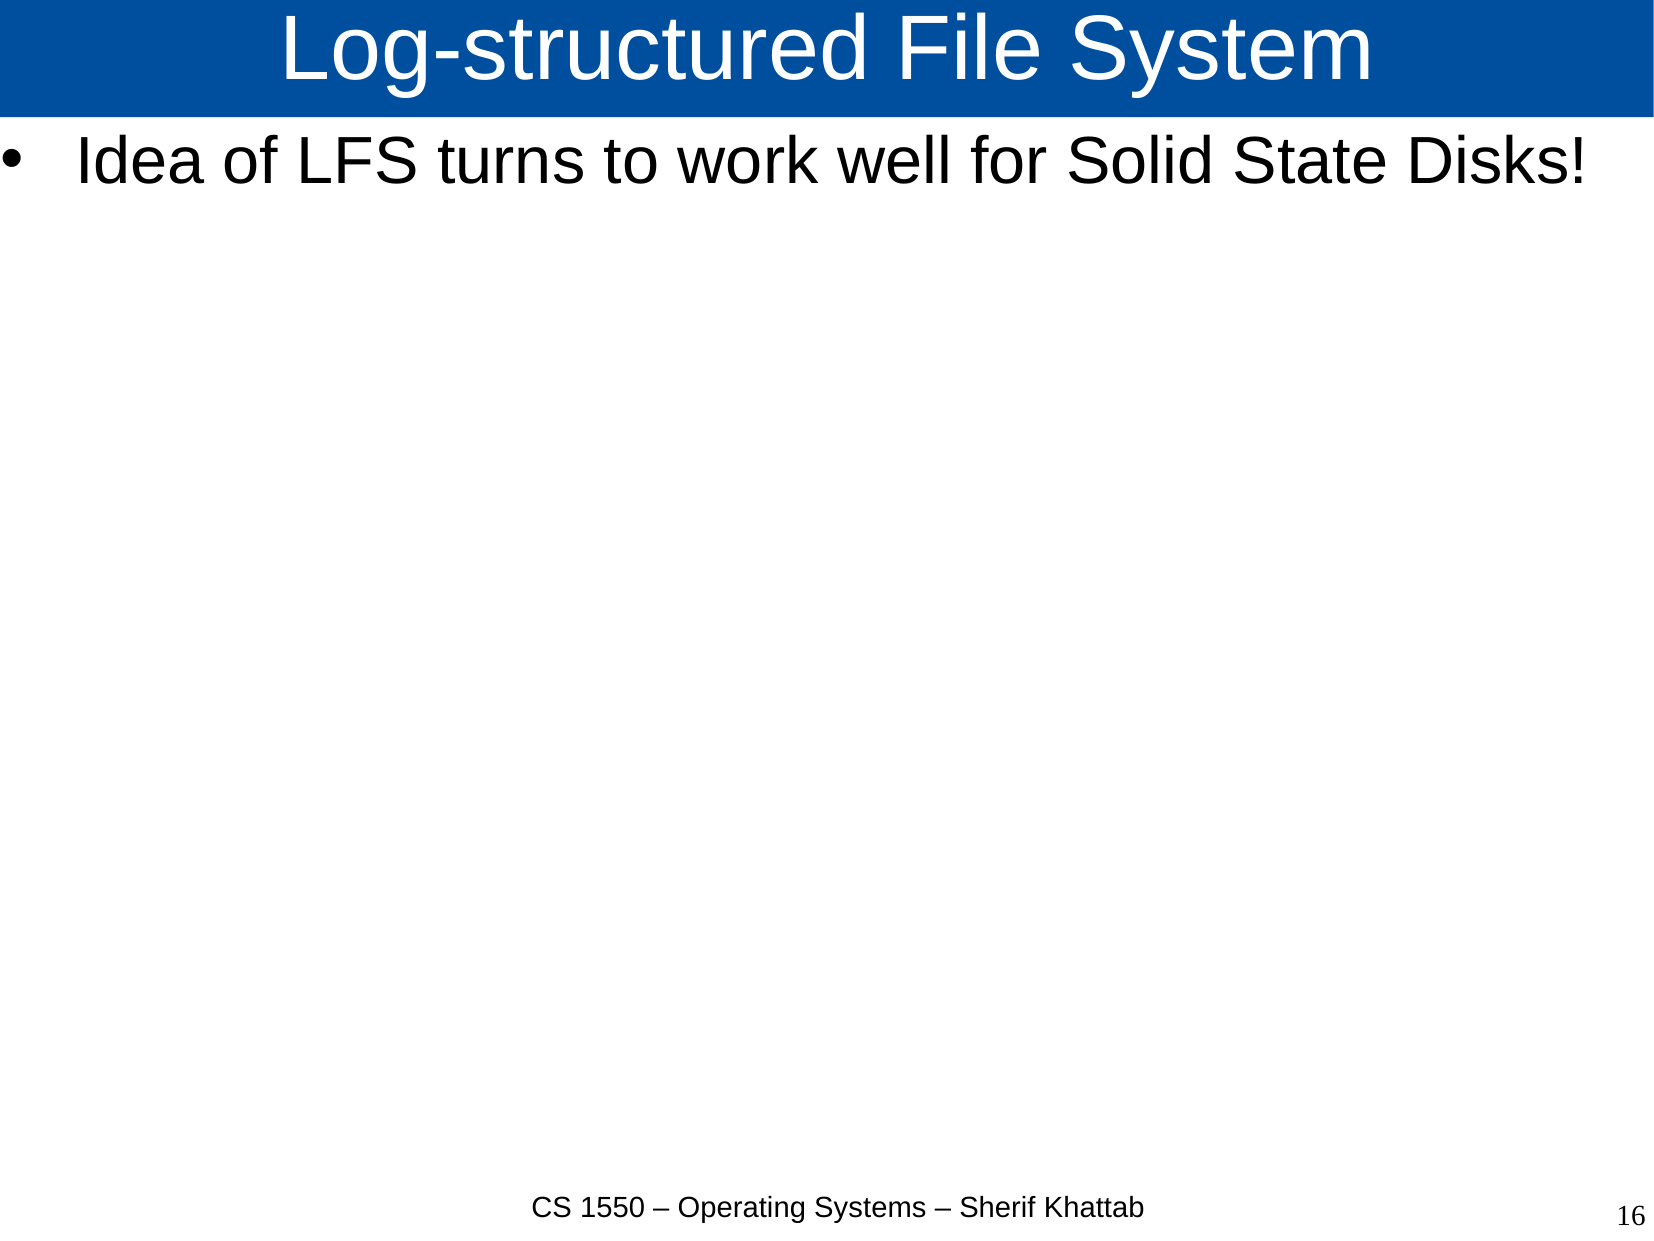

# Log-structured File System
Idea of LFS turns to work well for Solid State Disks!
CS 1550 – Operating Systems – Sherif Khattab
16